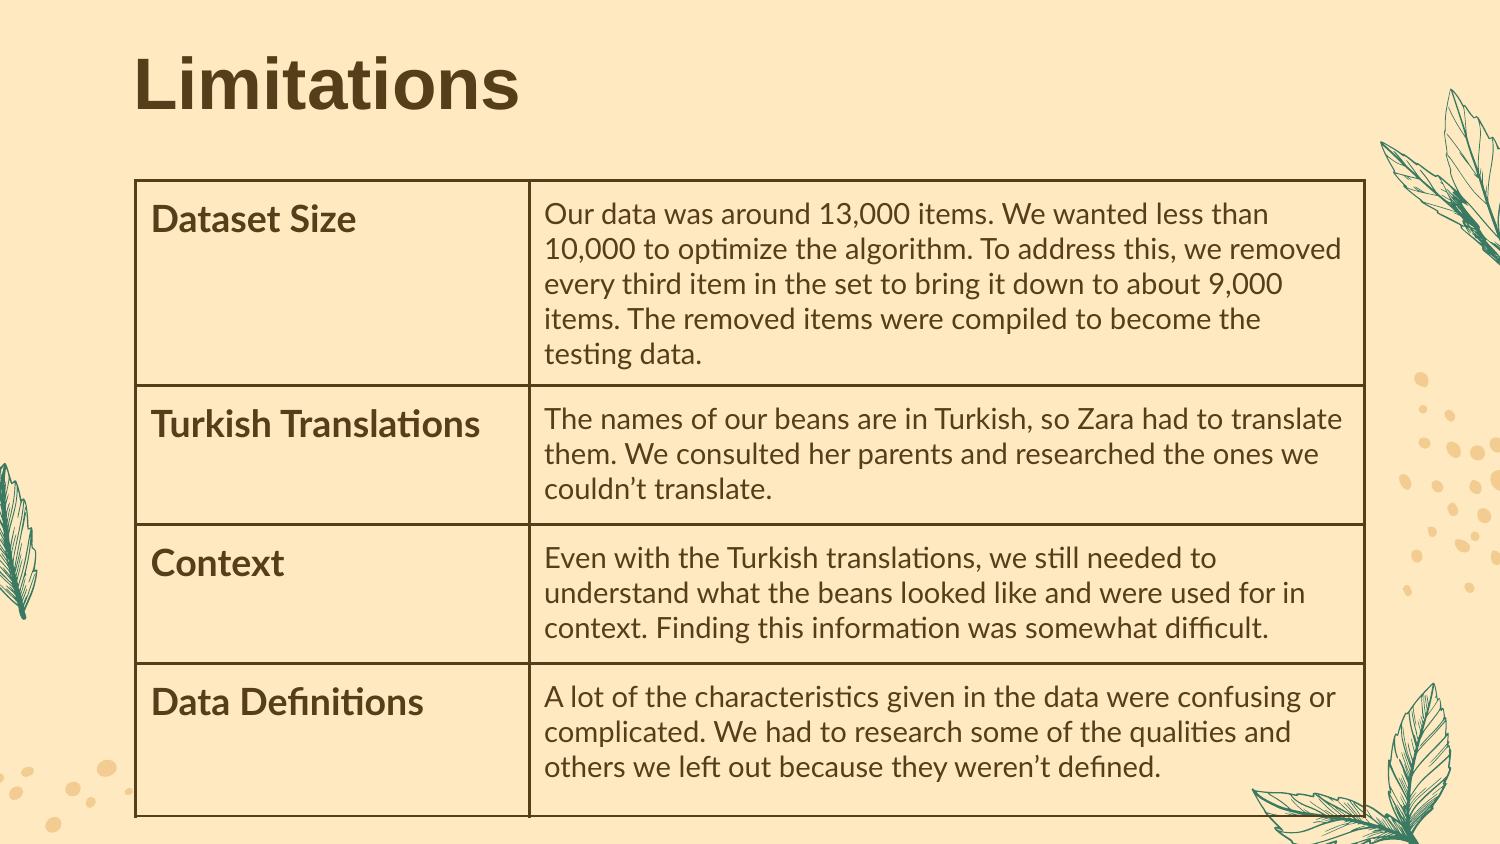

# Limitations
| Dataset Size | Our data was around 13,000 items. We wanted less than 10,000 to optimize the algorithm. To address this, we removed every third item in the set to bring it down to about 9,000 items. The removed items were compiled to become the testing data. |
| --- | --- |
| Turkish Translations | The names of our beans are in Turkish, so Zara had to translate them. We consulted her parents and researched the ones we couldn’t translate. |
| Context | Even with the Turkish translations, we still needed to understand what the beans looked like and were used for in context. Finding this information was somewhat difficult. |
| Data Definitions | A lot of the characteristics given in the data were confusing or complicated. We had to research some of the qualities and others we left out because they weren’t defined. |